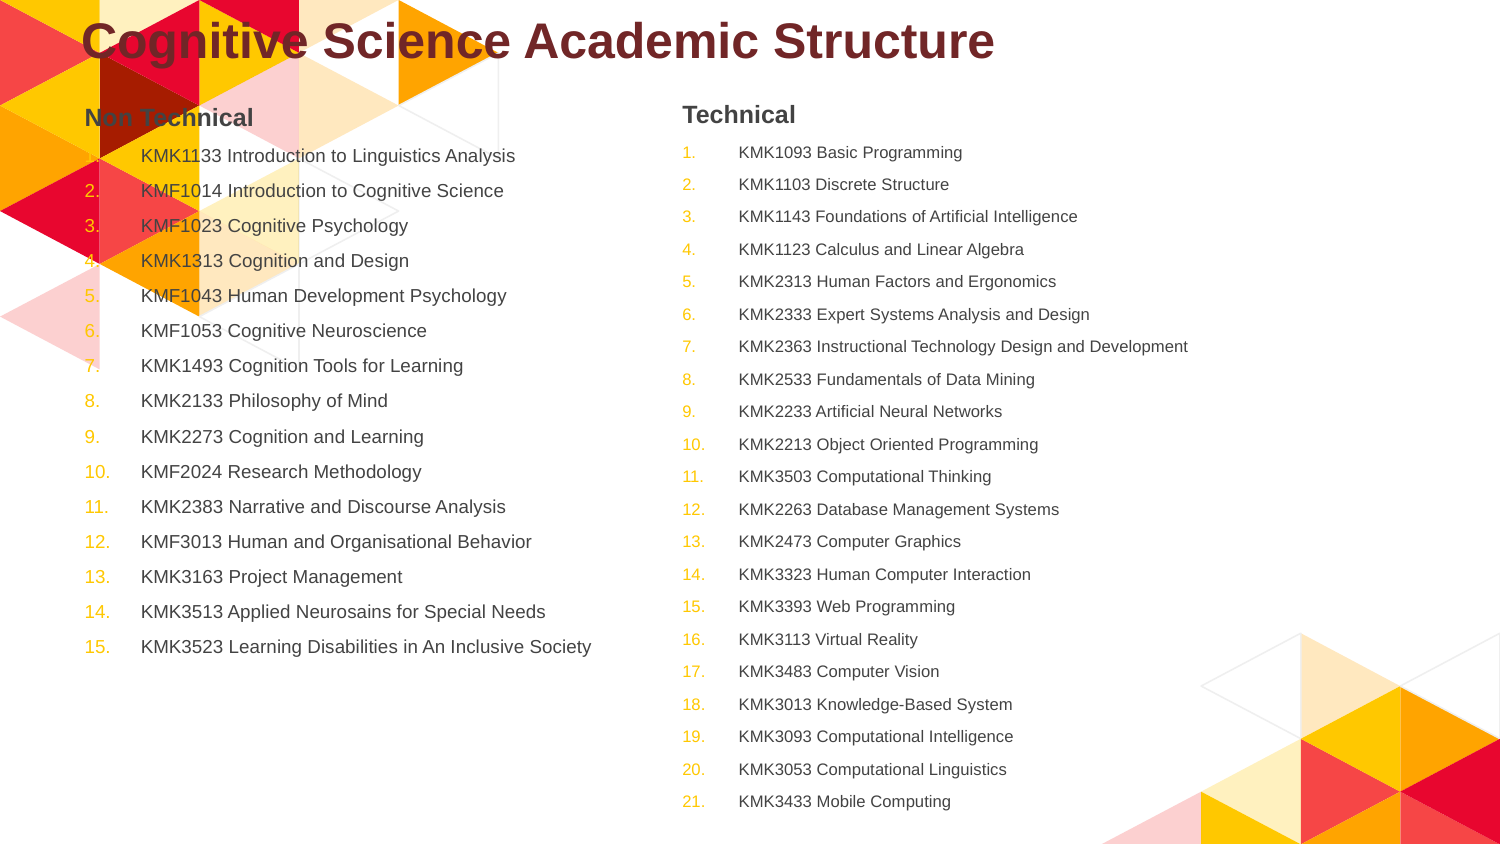

# Cognitive Science Academic Structure
Technical
KMK1093 Basic Programming
KMK1103 Discrete Structure
KMK1143 Foundations of Artificial Intelligence
KMK1123 Calculus and Linear Algebra
KMK2313 Human Factors and Ergonomics
KMK2333 Expert Systems Analysis and Design
KMK2363 Instructional Technology Design and Development
KMK2533 Fundamentals of Data Mining
KMK2233 Artificial Neural Networks
KMK2213 Object Oriented Programming
KMK3503 Computational Thinking
KMK2263 Database Management Systems
KMK2473 Computer Graphics
KMK3323 Human Computer Interaction
KMK3393 Web Programming
KMK3113 Virtual Reality
KMK3483 Computer Vision
KMK3013 Knowledge-Based System
KMK3093 Computational Intelligence
KMK3053 Computational Linguistics
KMK3433 Mobile Computing

Non Technical
KMK1133 Introduction to Linguistics Analysis
KMF1014 Introduction to Cognitive Science
KMF1023 Cognitive Psychology
KMK1313 Cognition and Design
KMF1043 Human Development Psychology
KMF1053 Cognitive Neuroscience
KMK1493 Cognition Tools for Learning
KMK2133 Philosophy of Mind
KMK2273 Cognition and Learning
KMF2024 Research Methodology
KMK2383 Narrative and Discourse Analysis
KMF3013 Human and Organisational Behavior
KMK3163 Project Management
KMK3513 Applied Neurosains for Special Needs
KMK3523 Learning Disabilities in An Inclusive Society
24